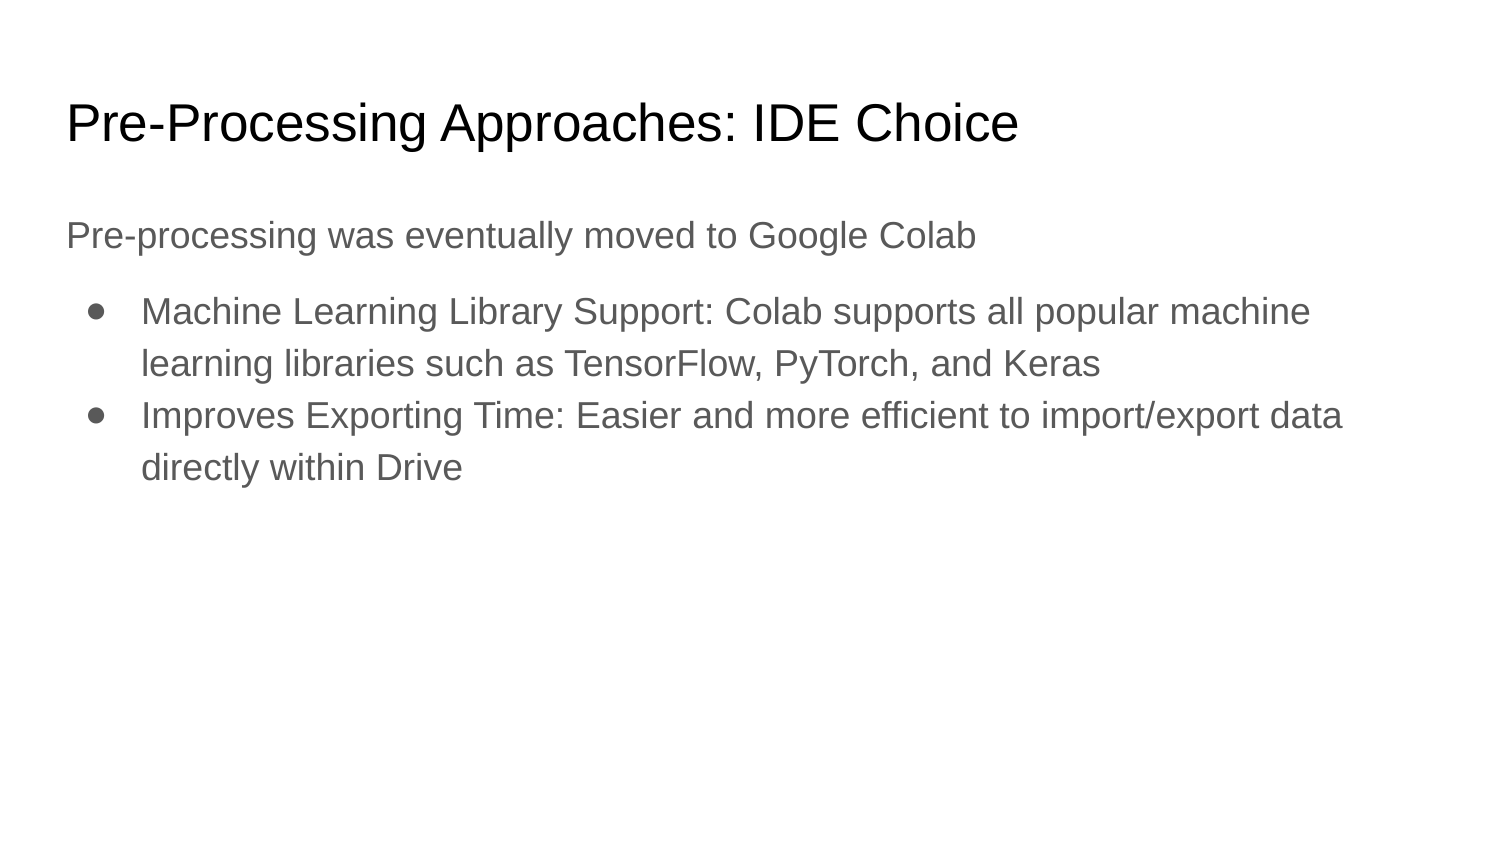

# Pre-Processing Approaches: IDE Choice
Pre-processing was eventually moved to Google Colab
Machine Learning Library Support: Colab supports all popular machine learning libraries such as TensorFlow, PyTorch, and Keras
Improves Exporting Time: Easier and more efficient to import/export data directly within Drive